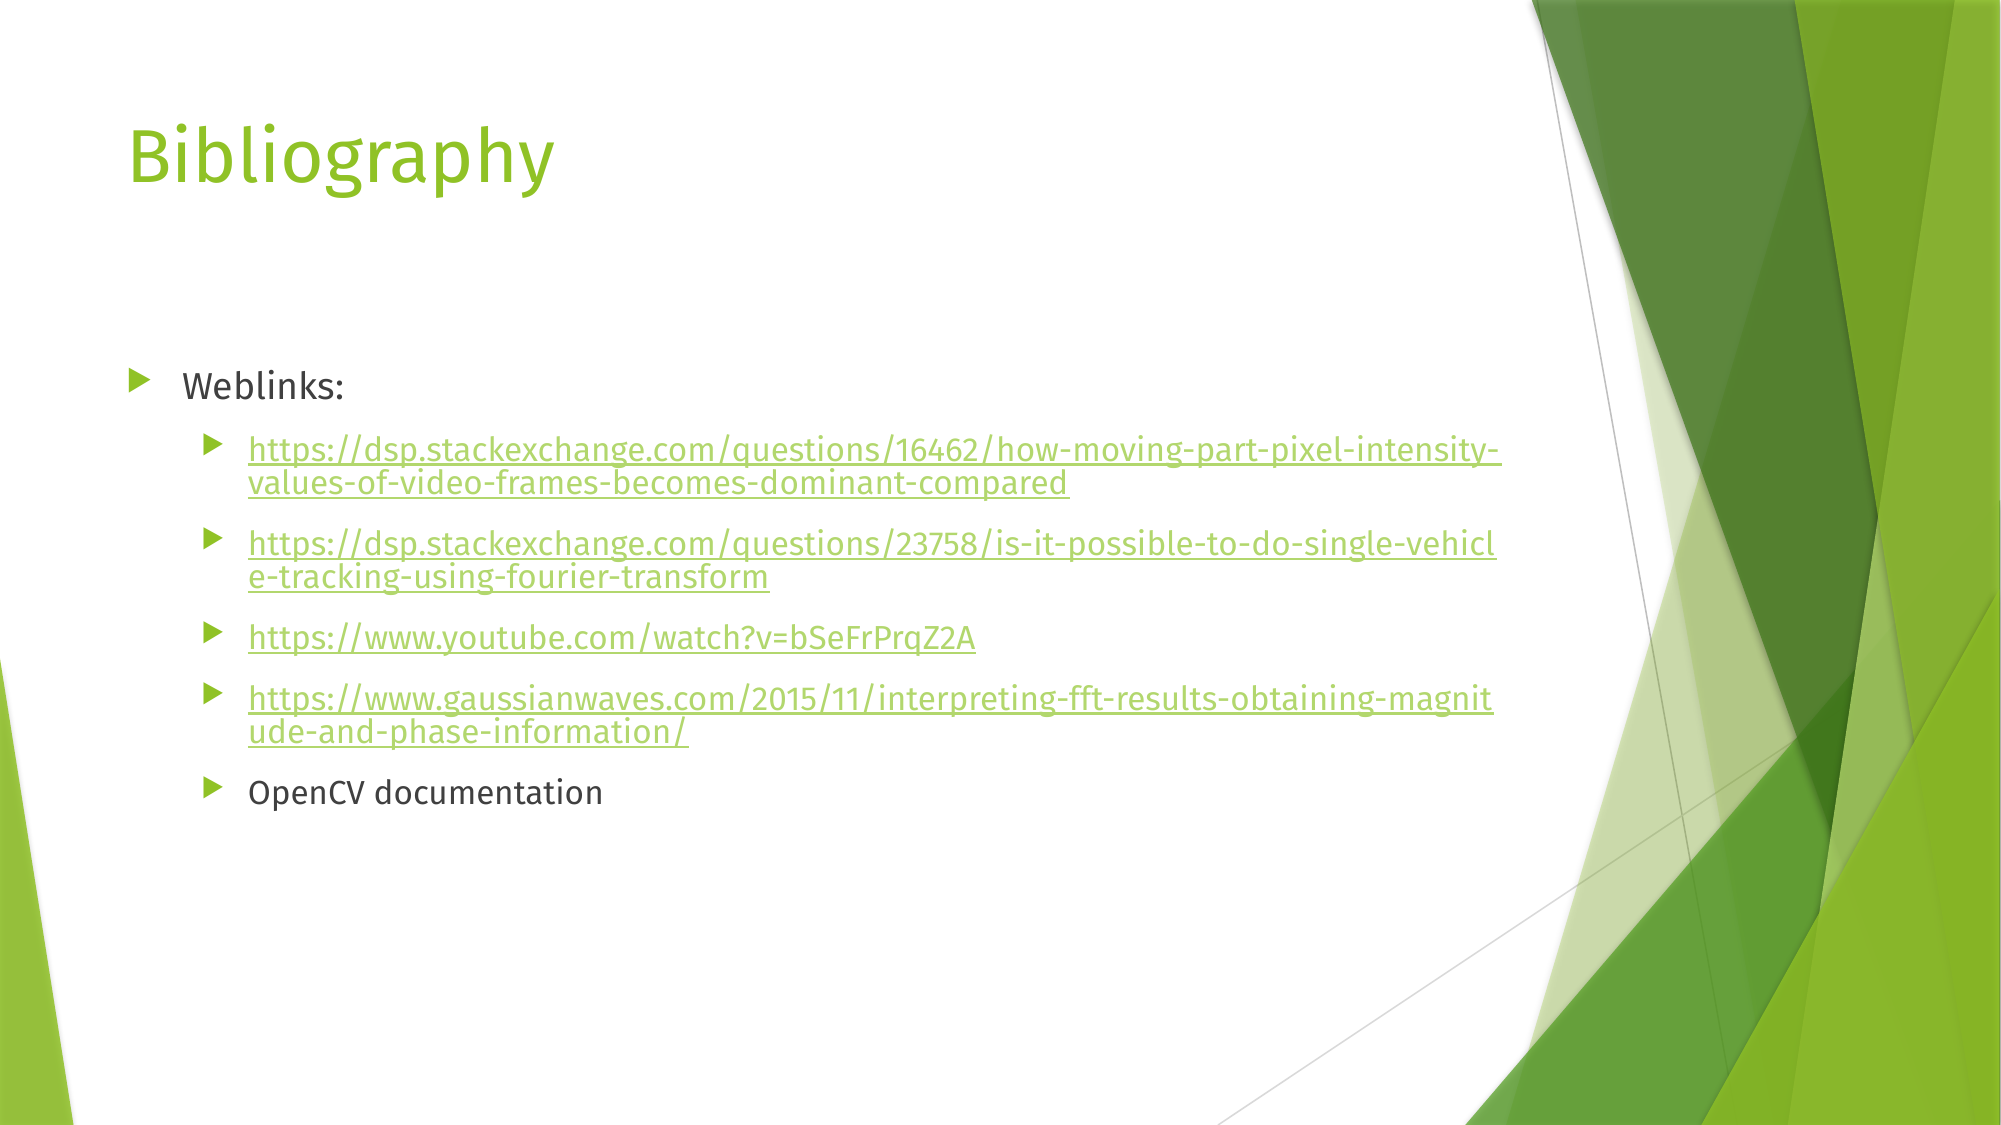

# Bibliography
Weblinks:
https://dsp.stackexchange.com/questions/16462/how-moving-part-pixel-intensity-values-of-video-frames-becomes-dominant-compared
https://dsp.stackexchange.com/questions/23758/is-it-possible-to-do-single-vehicle-tracking-using-fourier-transform
https://www.youtube.com/watch?v=bSeFrPrqZ2A
https://www.gaussianwaves.com/2015/11/interpreting-fft-results-obtaining-magnitude-and-phase-information/
OpenCV documentation